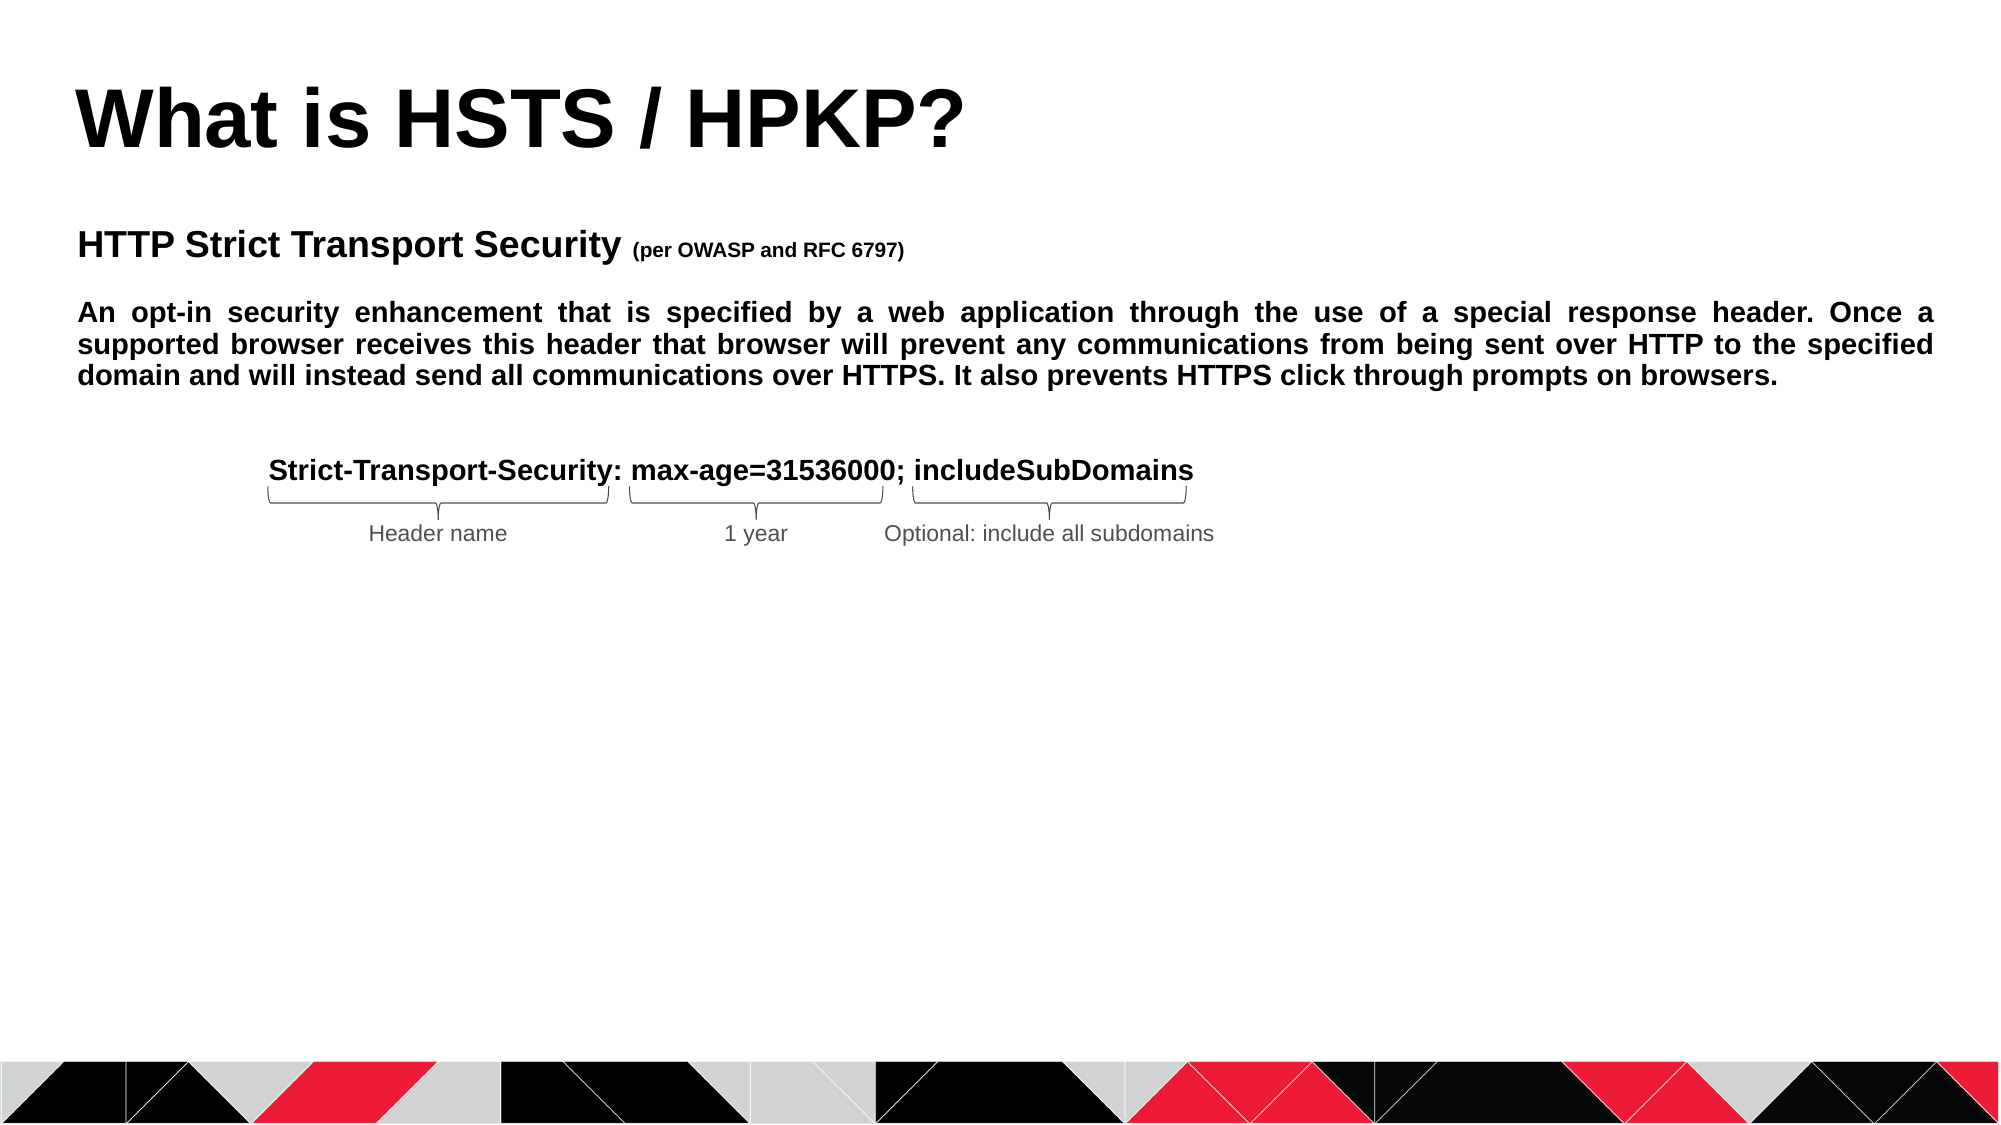

# What is HSTS / HPKP?
HTTP Strict Transport Security (per OWASP and RFC 6797)

An opt-in security enhancement that is specified by a web application through the use of a special response header. Once a supported browser receives this header that browser will prevent any communications from being sent over HTTP to the specified domain and will instead send all communications over HTTPS. It also prevents HTTPS click through prompts on browsers.

	     Strict-Transport-Security: max-age=31536000; includeSubDomains

1 year

Optional: include all subdomains

Header name